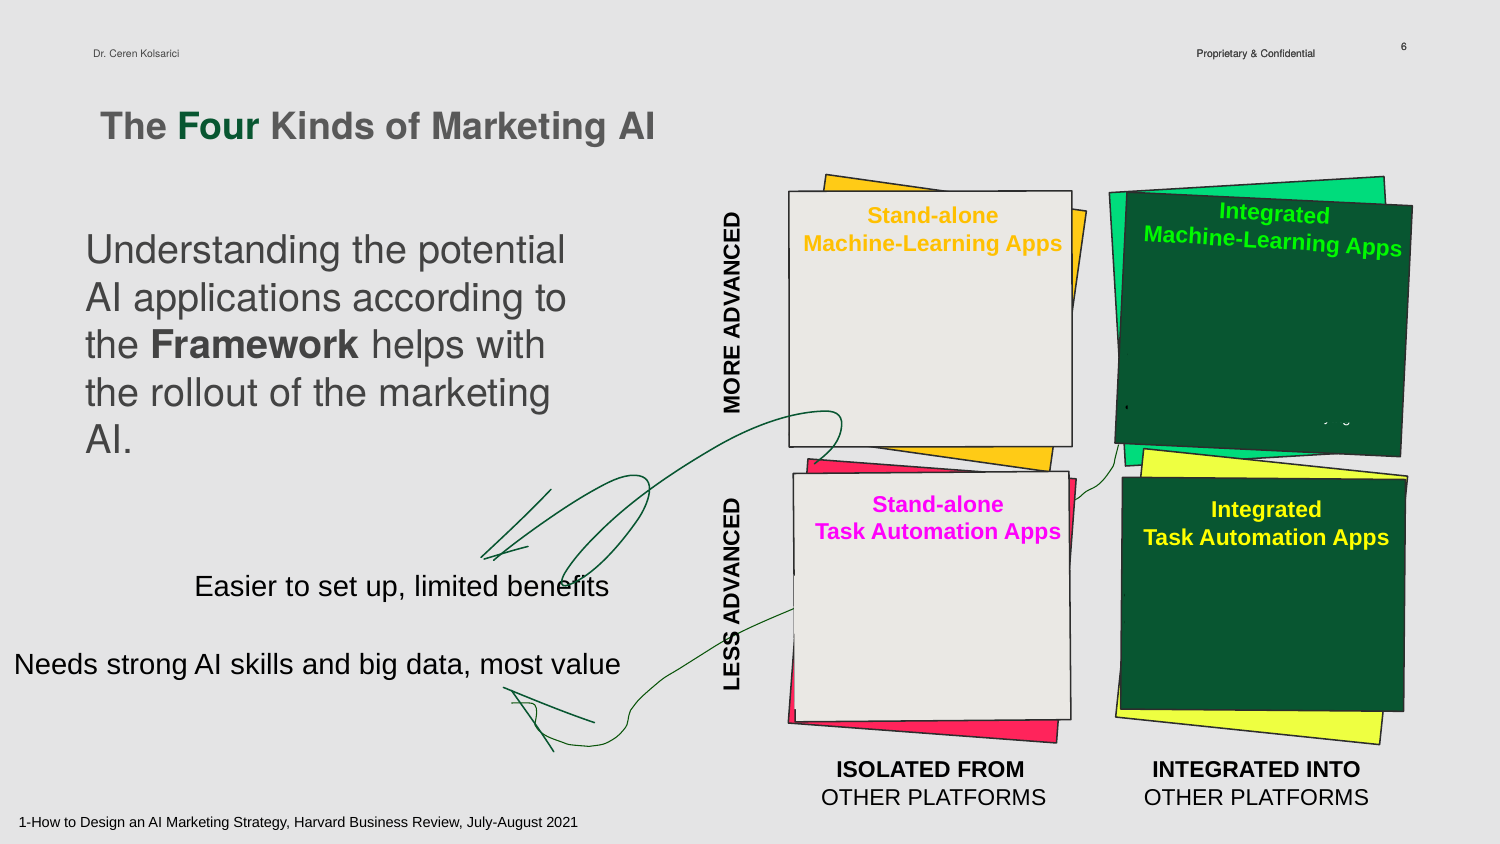

The Four Kinds of Marketing AI

Integrated
Machine-Learning Apps

Predictive sales-lead scoring  CRM-based sales coaching
E-commerce product recommendations
Programmatic digital ad buying

Stand-alone
Machine-Learning Apps
Sephora Virtual Artist
Behr color-discovery app
Chat GPT
MORE ADVANCED

Stand-alone
Task Automation Apps
Basic consumer service chatbots (such as Facebook and Messenger bots)
Email newsletters

Integrated
Task Automation Apps
Inbound customer call routing
CRM-linked marketing automation systems

LESS ADVANCED
INTEGRATED INTO
OTHER PLATFORMS
ISOLATED FROM
OTHER PLATFORMS
Understanding the potential AI applications according to the Framework helps with the rollout of the marketing AI.

Easier to set up, limited benefits

Needs strong AI skills and big data, most value

1-How to Design an AI Marketing Strategy, Harvard Business Review, July-August 2021